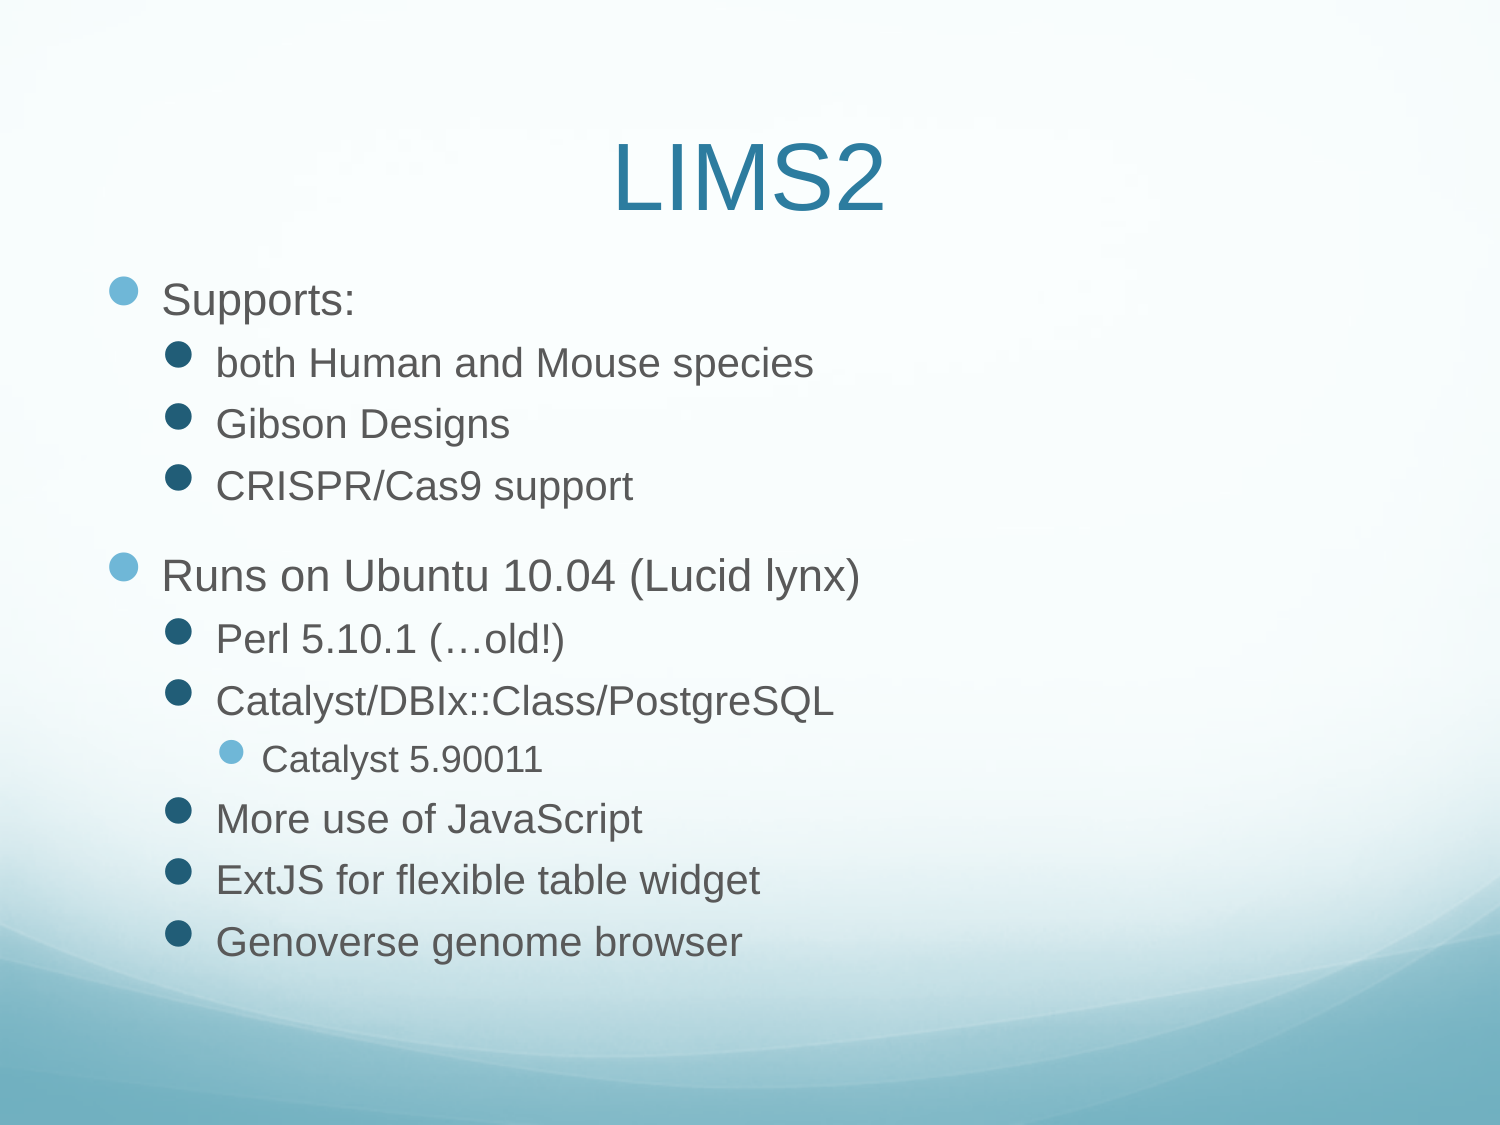

# LIMS2
Supports:
both Human and Mouse species
Gibson Designs
CRISPR/Cas9 support
Runs on Ubuntu 10.04 (Lucid lynx)
Perl 5.10.1 (…old!)
Catalyst/DBIx::Class/PostgreSQL
Catalyst 5.90011
More use of JavaScript
ExtJS for flexible table widget
Genoverse genome browser